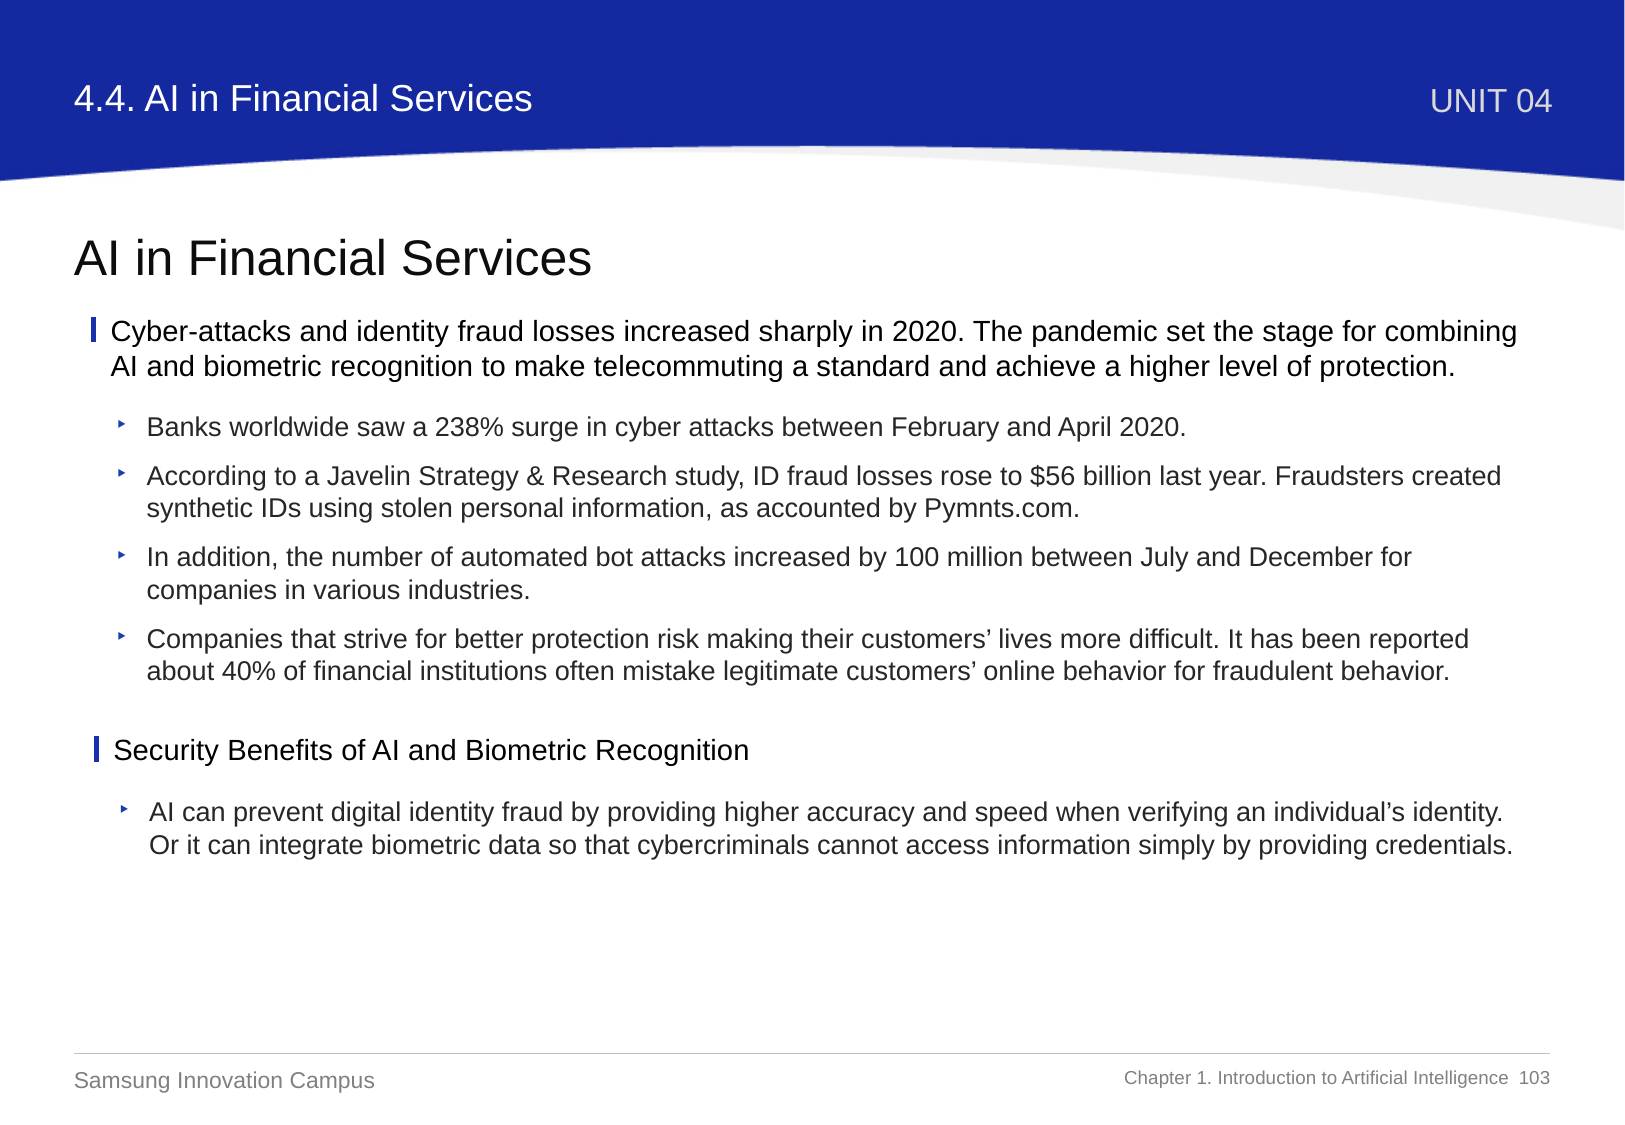

4.4. AI in Financial Services
UNIT 04
AI in Financial Services
Cyber-attacks and identity fraud losses increased sharply in 2020. The pandemic set the stage for combining AI and biometric recognition to make telecommuting a standard and achieve a higher level of protection.
Banks worldwide saw a 238% surge in cyber attacks between February and April 2020.
According to a Javelin Strategy & Research study, ID fraud losses rose to $56 billion last year. Fraudsters created synthetic IDs using stolen personal information, as accounted by Pymnts.com.
In addition, the number of automated bot attacks increased by 100 million between July and December for companies in various industries.
Companies that strive for better protection risk making their customers’ lives more difficult. It has been reported about 40% of financial institutions often mistake legitimate customers’ online behavior for fraudulent behavior.
Security Benefits of AI and Biometric Recognition
AI can prevent digital identity fraud by providing higher accuracy and speed when verifying an individual’s identity. Or it can integrate biometric data so that cybercriminals cannot access information simply by providing credentials.